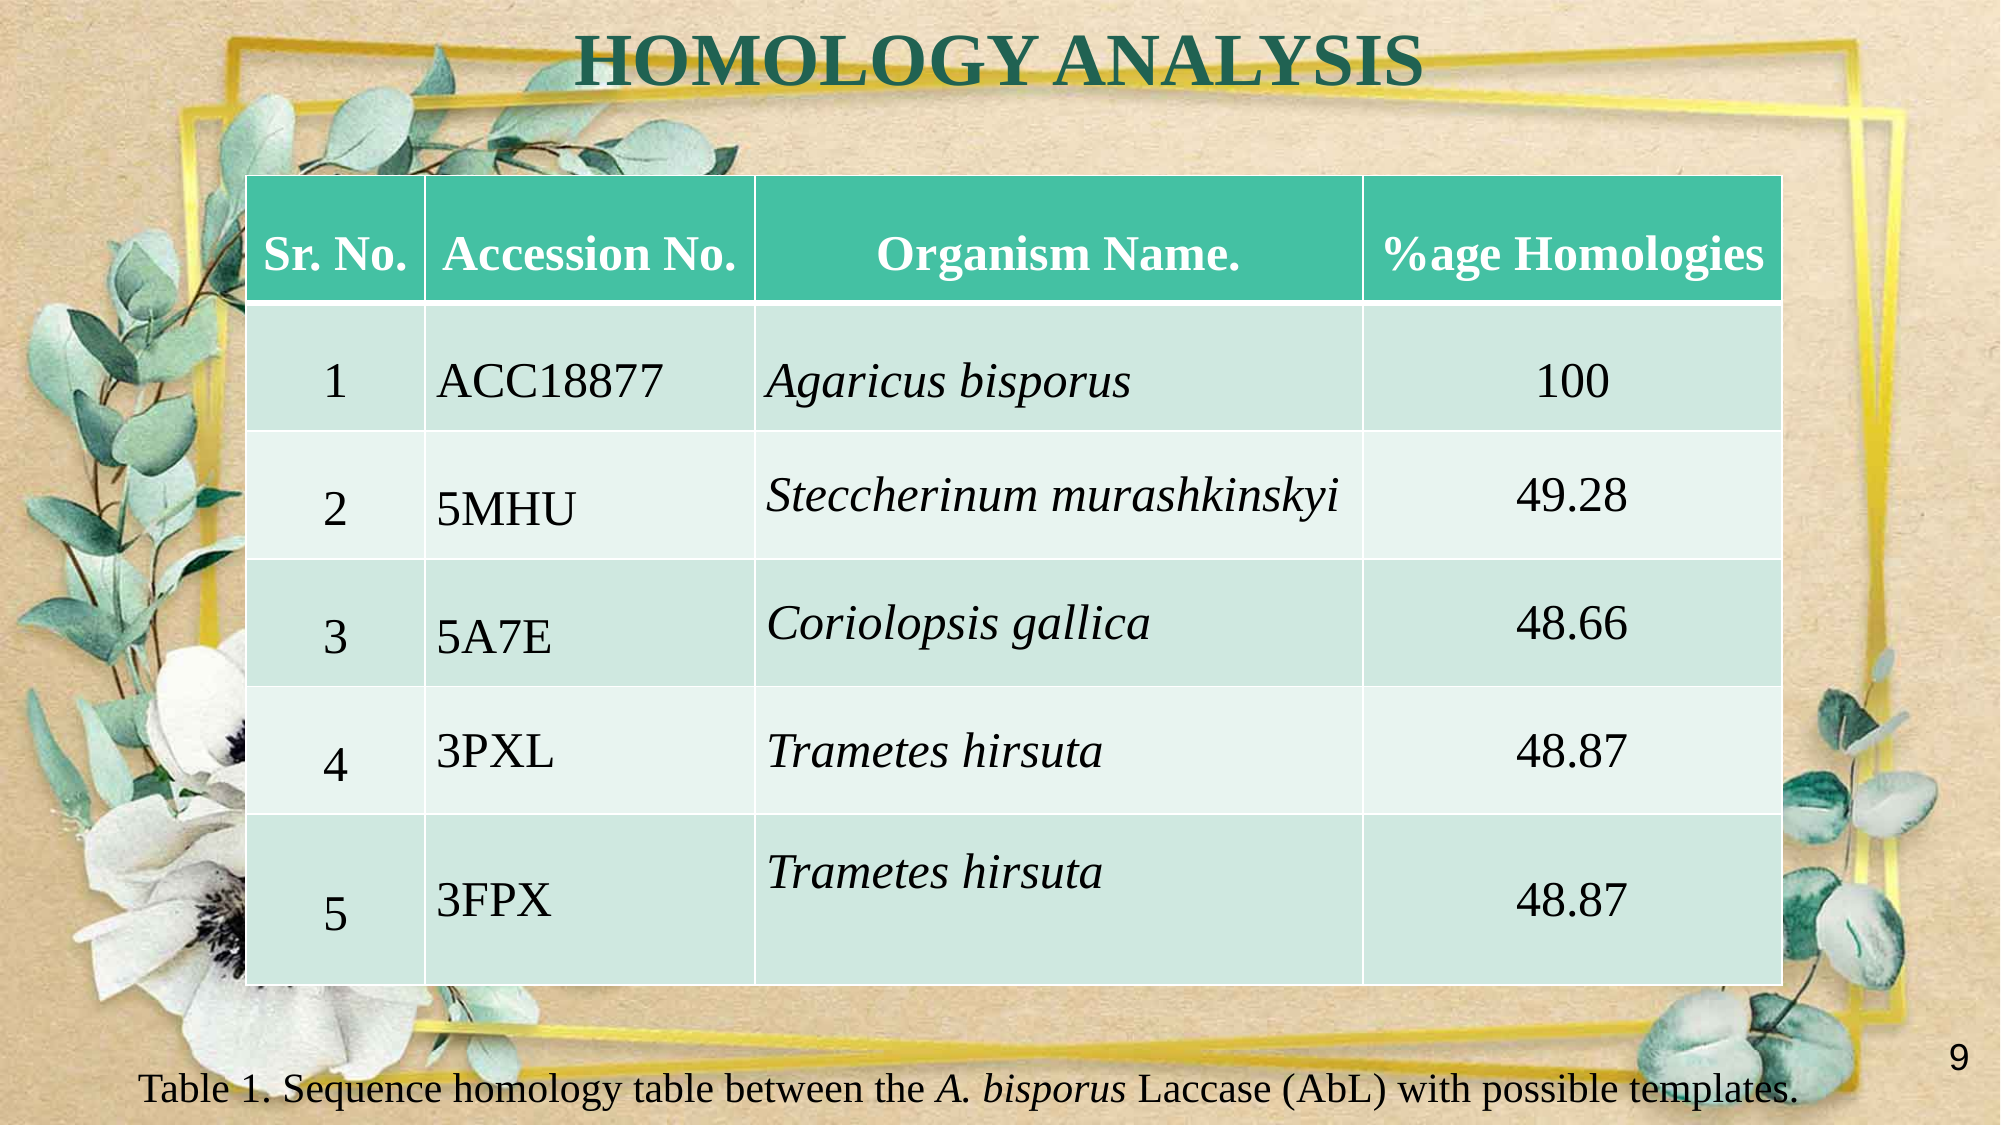

HOMOLOGY ANALYSIS
| Sr. No. | Accession No. | Organism Name. | %age Homologies |
| --- | --- | --- | --- |
| 1 | ACC18877 | Agaricus bisporus | 100 |
| 2 | 5MHU | Steccherinum murashkinskyi | 49.28 |
| 3 | 5A7E | Coriolopsis gallica | 48.66 |
| 4 | 3PXL | Trametes hirsuta | 48.87 |
| 5 | 3FPX | Trametes hirsuta | 48.87 |
9
Table 1. Sequence homology table between the A. bisporus Laccase (AbL) with possible templates.